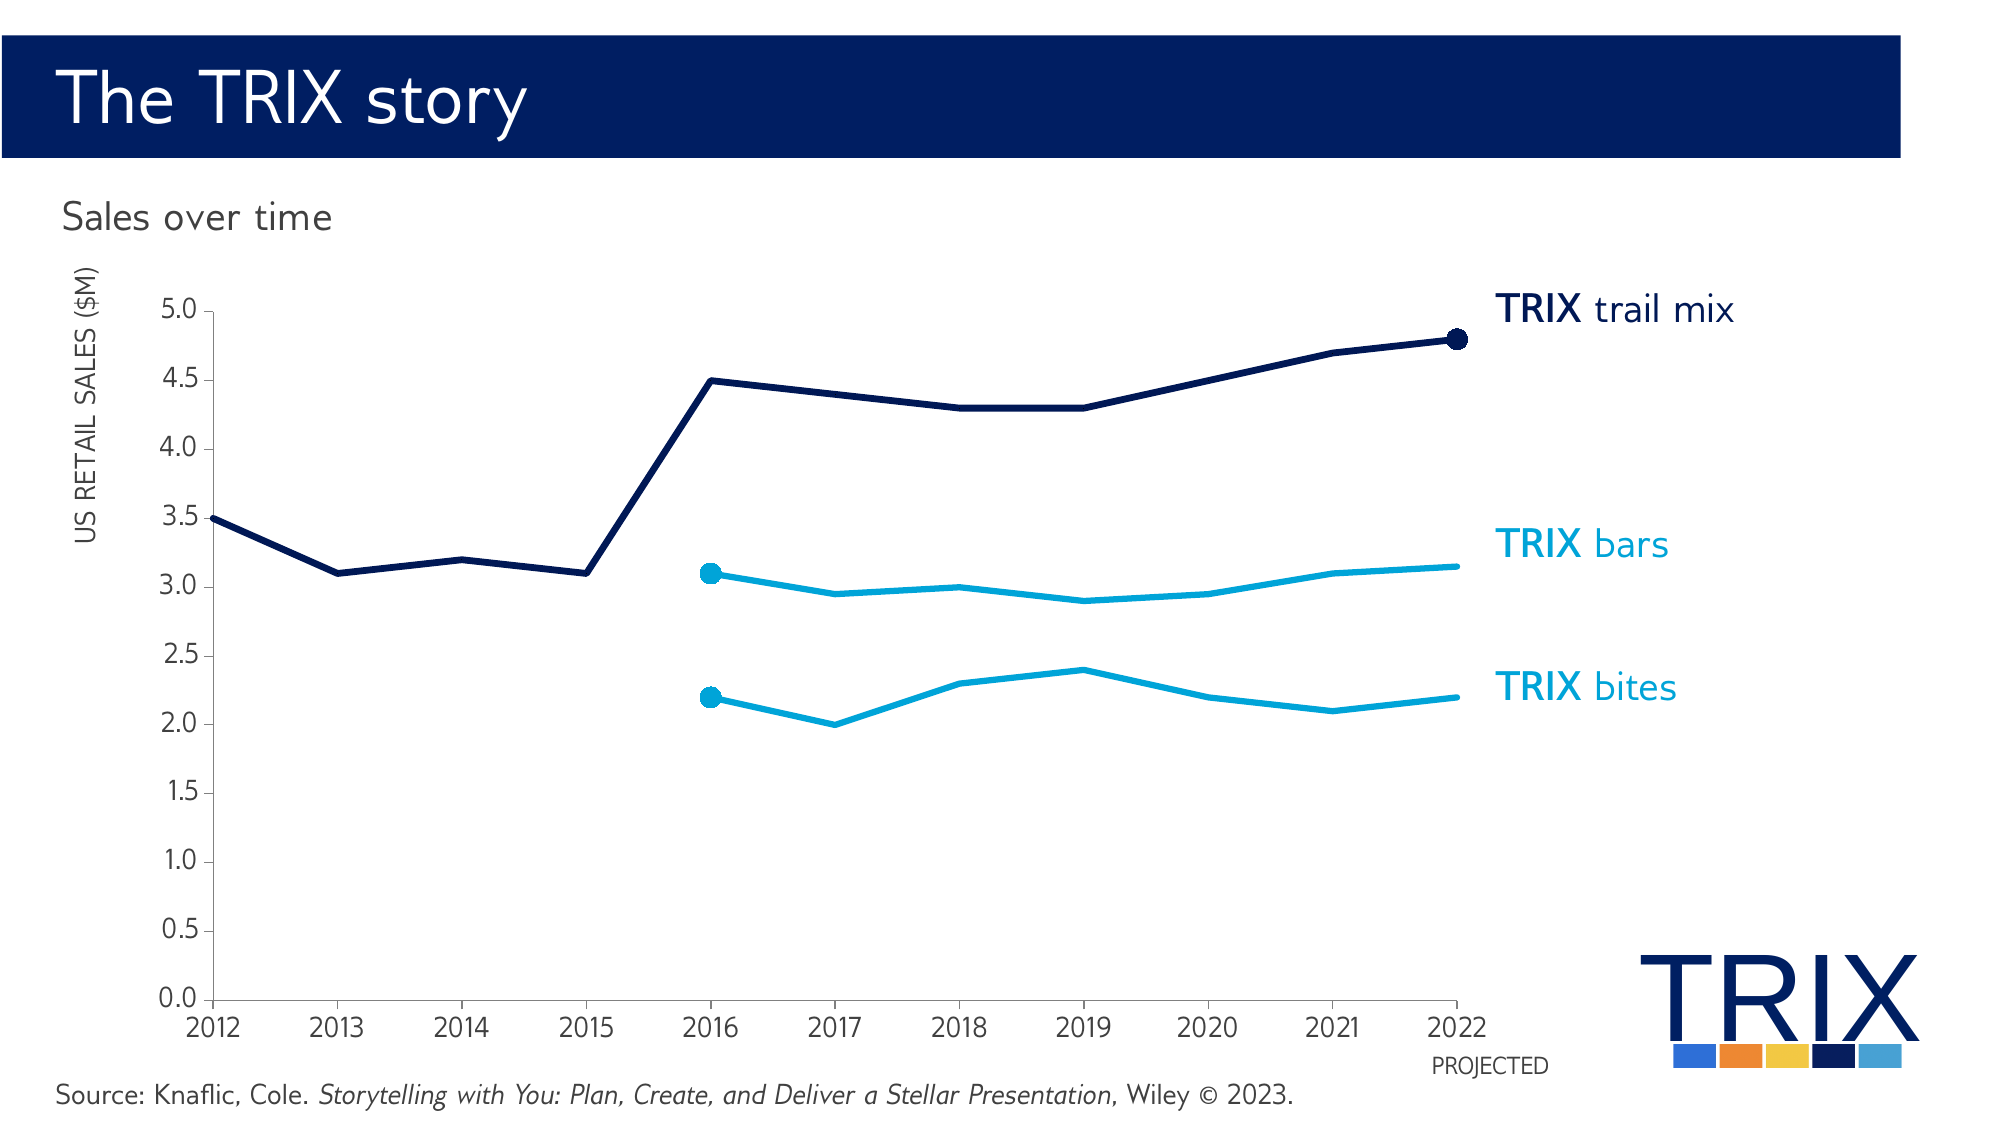

# The TRIX story

### Chart: Sales over time

| Category | TRIX Bars | TRIX Bites | Competitor A | Competitor B | Competitor C | TRIX Original |
|---|---|---|---|---|---|---|
| 2012 | None | None | 4.4 | 3.7 | 2.6 | 3.5 |
| 2013 | None | None | 4.5 | 3.8 | 2.5 | 3.1 |
| 2014 | None | None | 4.4 | 3.9 | 2.6 | 3.2 |
| 2015 | None | None | 4.4 | 3.9 | 2.7 | 3.1 |
| 2016 | 3.1 | 2.2 | 3.6 | 3.5 | 2.4 | 4.5 |
| 2017 | 2.95 | 2.0 | 3.7 | 3.7 | 2.5 | 4.4 |
| 2018 | 3.0 | 2.3 | 3.6 | 3.8 | 2.8 | 4.3 |
| 2019 | 2.9 | 2.4 | 3.75 | 3.6 | 2.8 | 4.3 |
| 2020 | 2.95 | 2.2 | 3.9 | 3.55 | 2.7 | 4.5 |
| 2021 | 3.1 | 2.1 | 4.05 | 3.75 | 2.8 | 4.7 |
| 2022 | 3.15 | 2.2 | 4.1 | 3.8 | 2.7 | 4.8 |
TRIX trail mix

Competitor A
Competitor B

TRIX bars

Competitor C

TRIX bites
PROJECTED